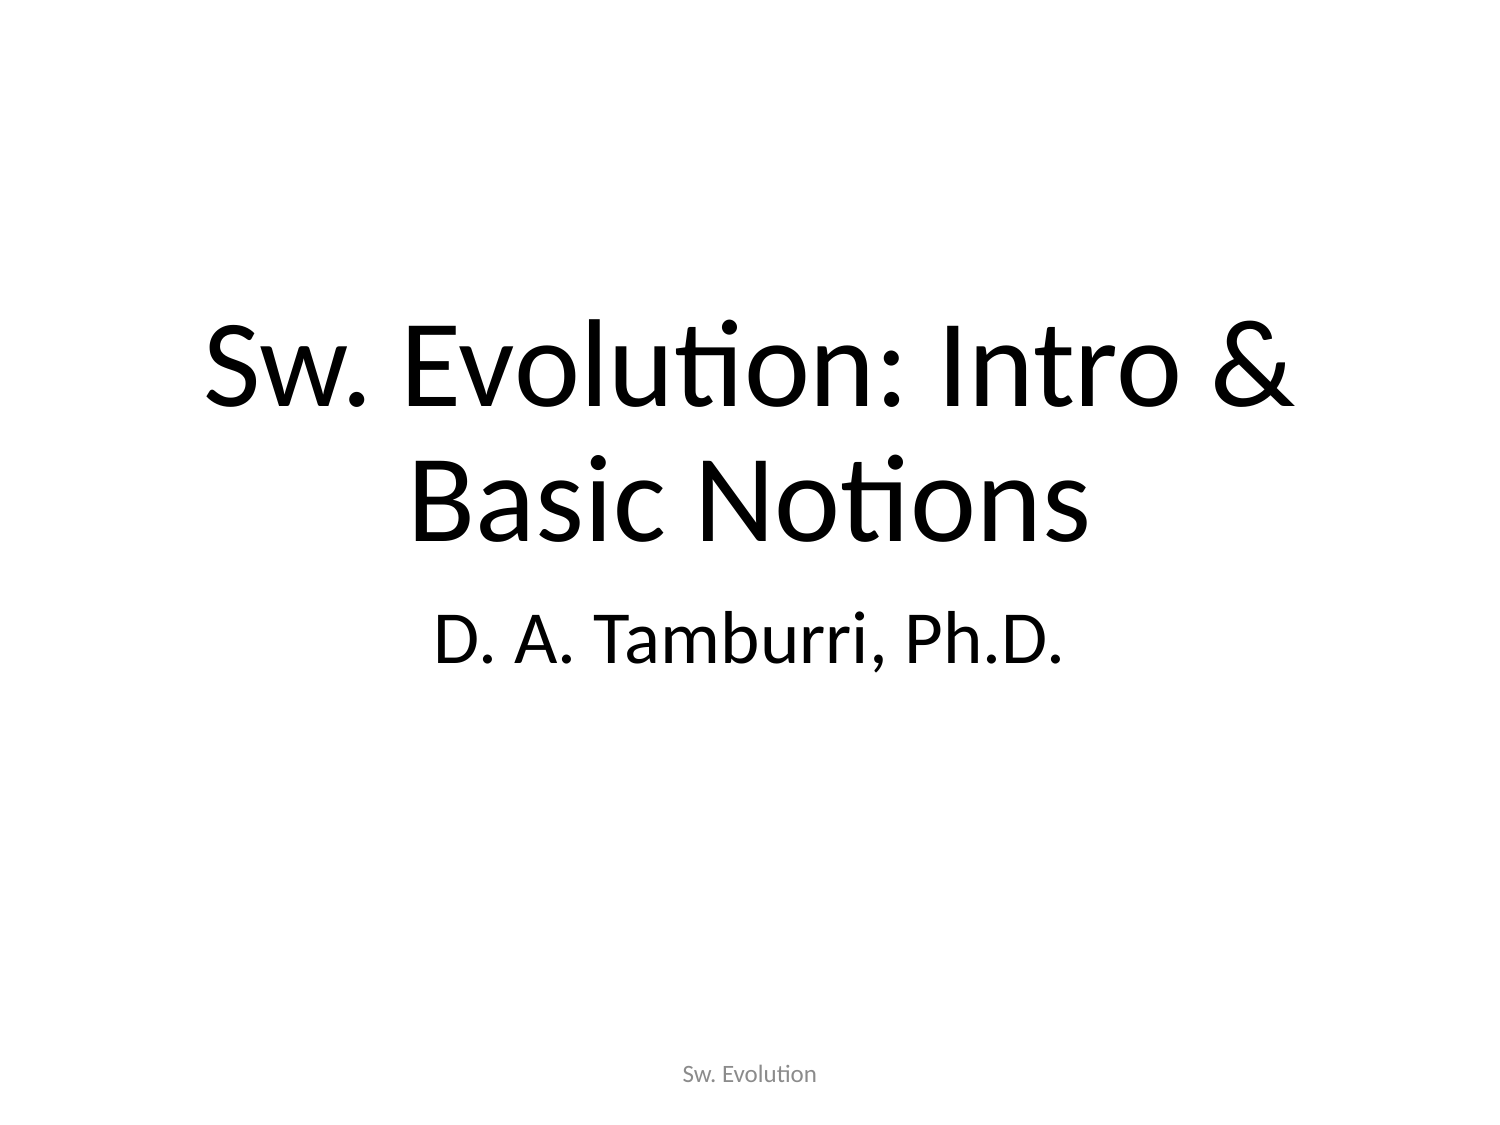

# Sw. Evolution: Intro & Basic Notions
D. A. Tamburri, Ph.D.
Sw. Evolution